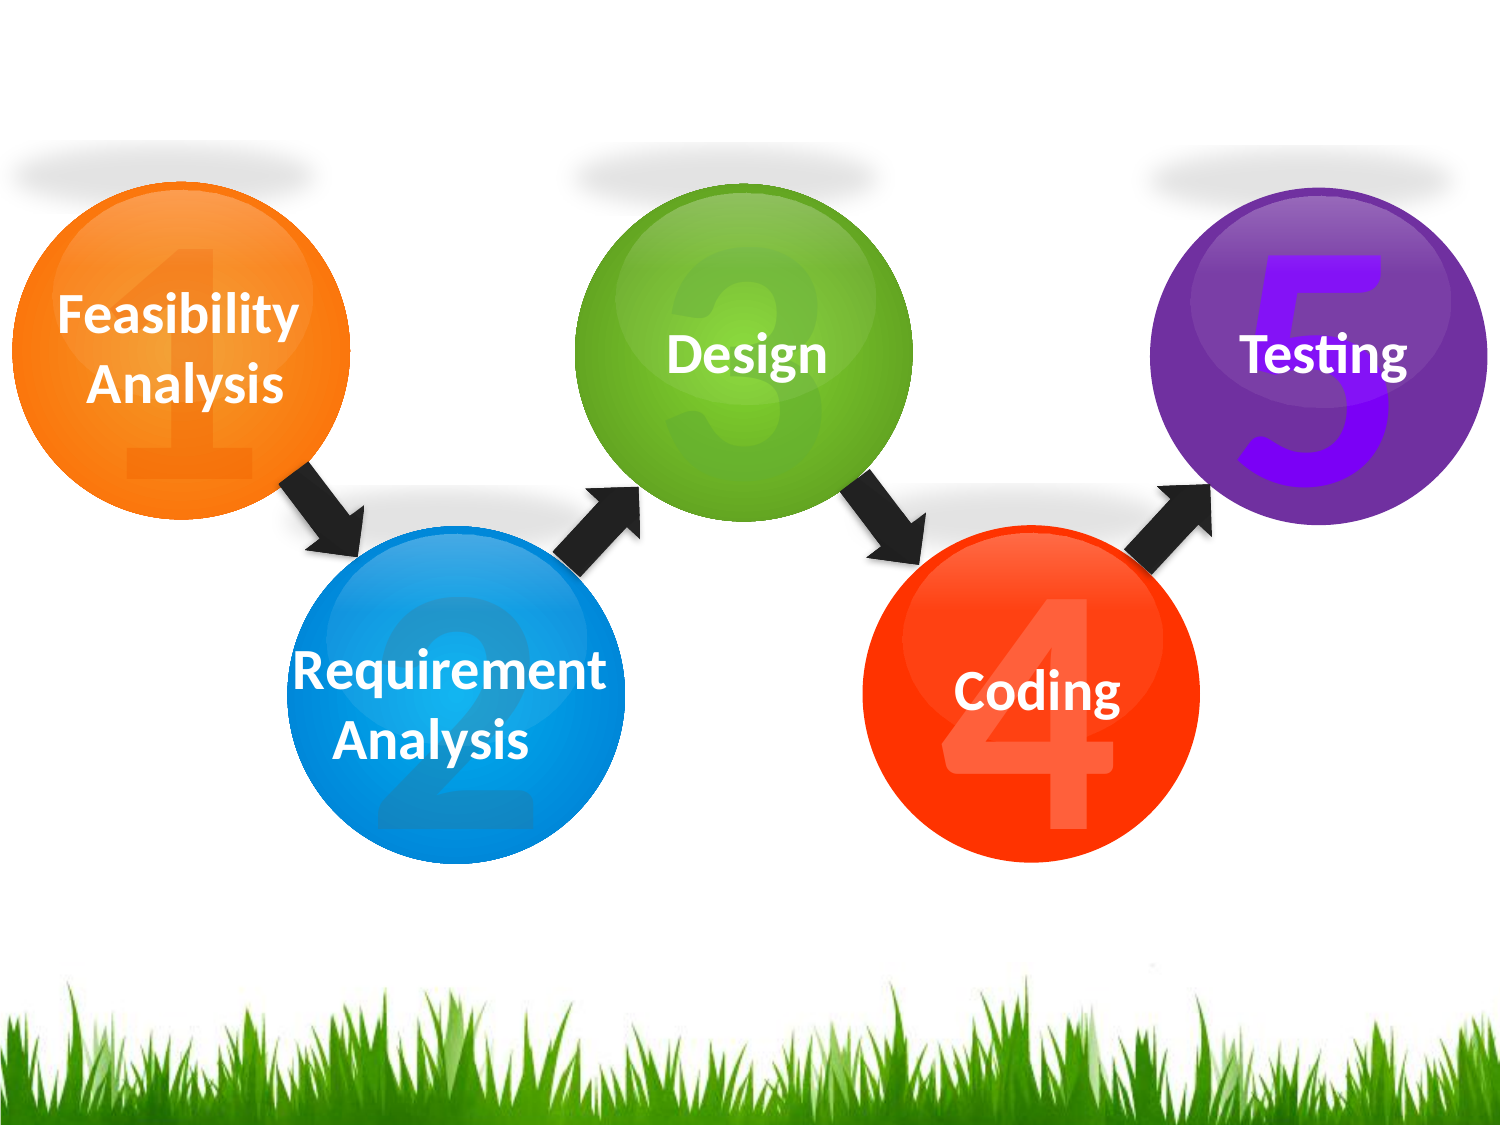

1

3

5

Feasibility
 Analysis
Design
Testing

2

4

 Requirement
    Analysis
Coding